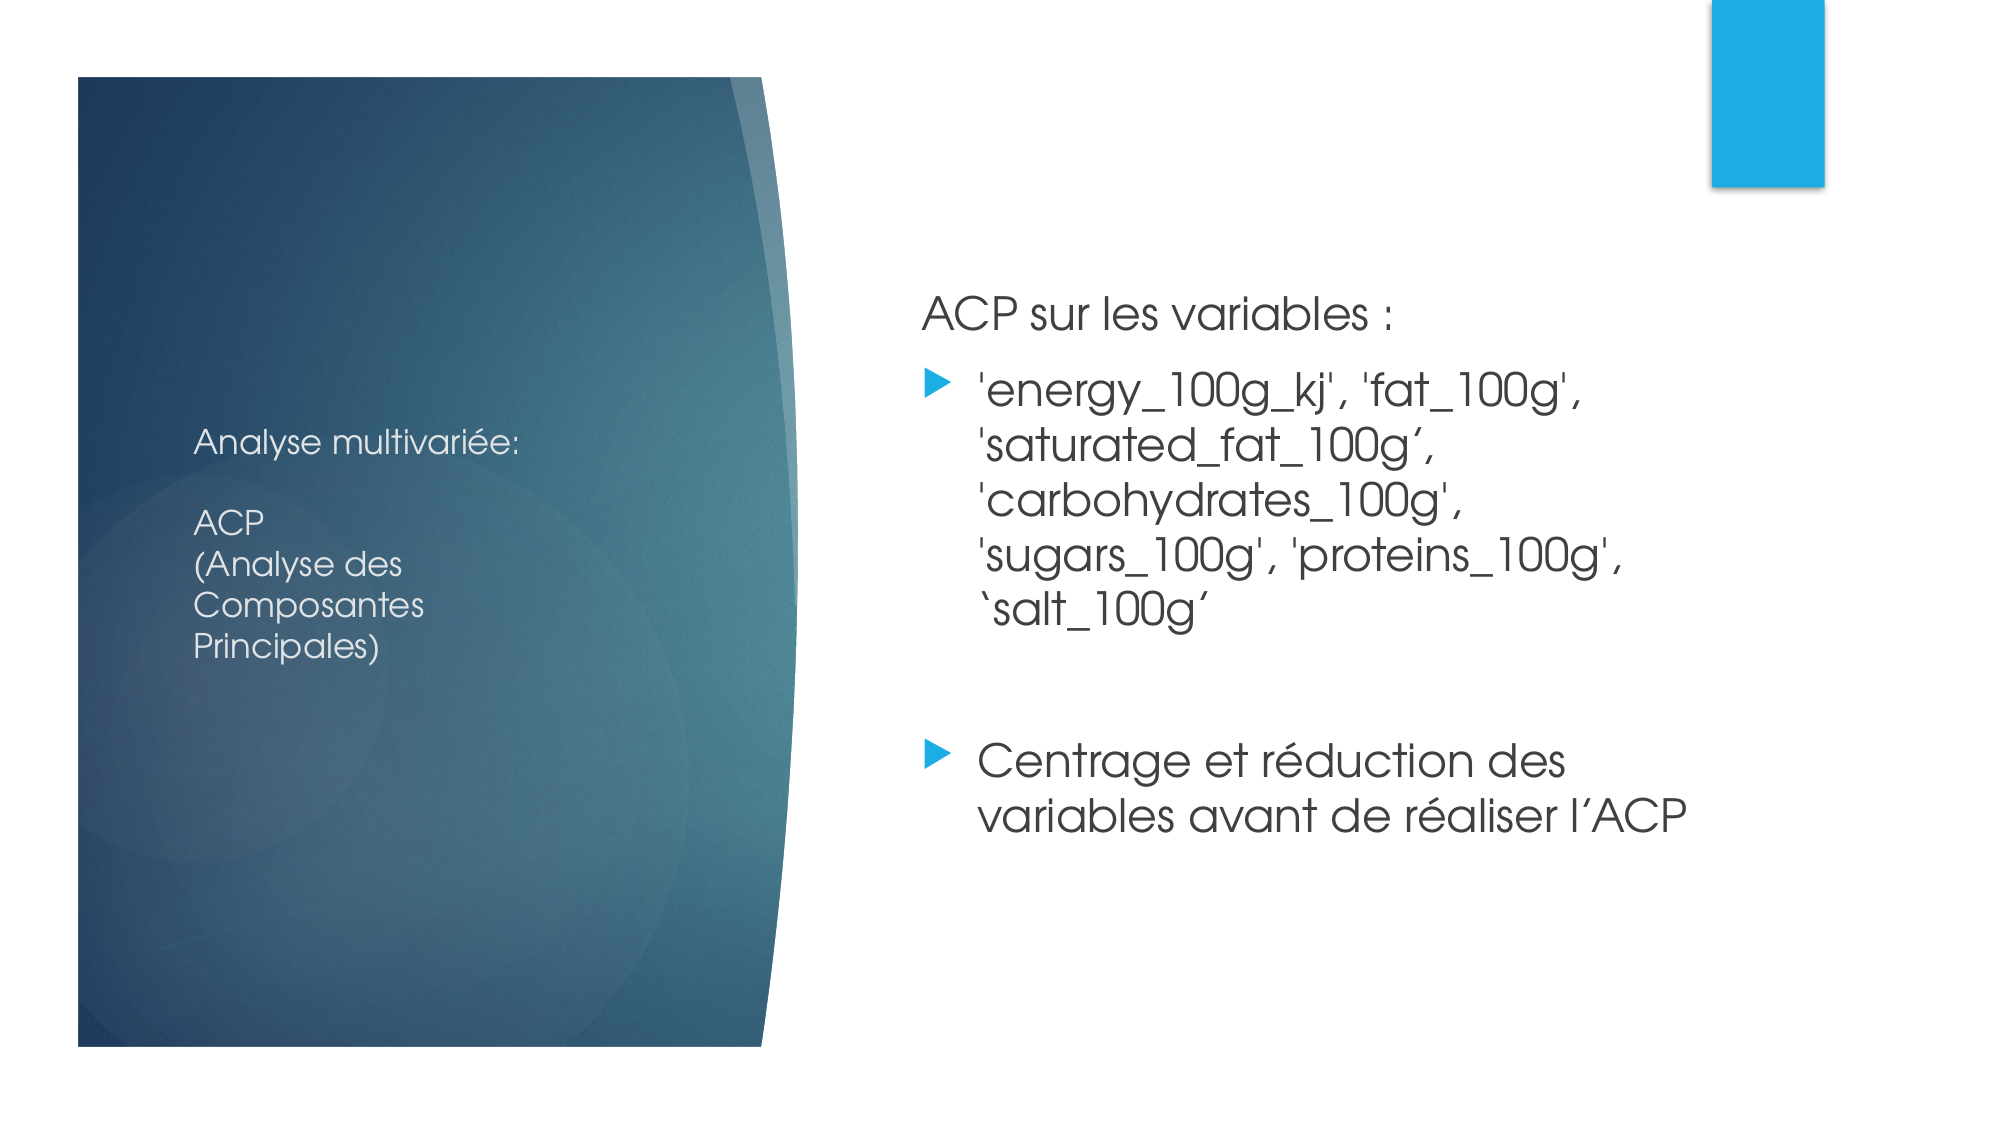

ACP sur les variables :
'energy_100g_kj', 'fat_100g', 'saturated_fat_100g’, 'carbohydrates_100g', 'sugars_100g', 'proteins_100g', ‘salt_100g’

Centrage et réduction des variables avant de réaliser l’ACP

# Analyse multivariée: ACP (Analyse des Composantes Principales)